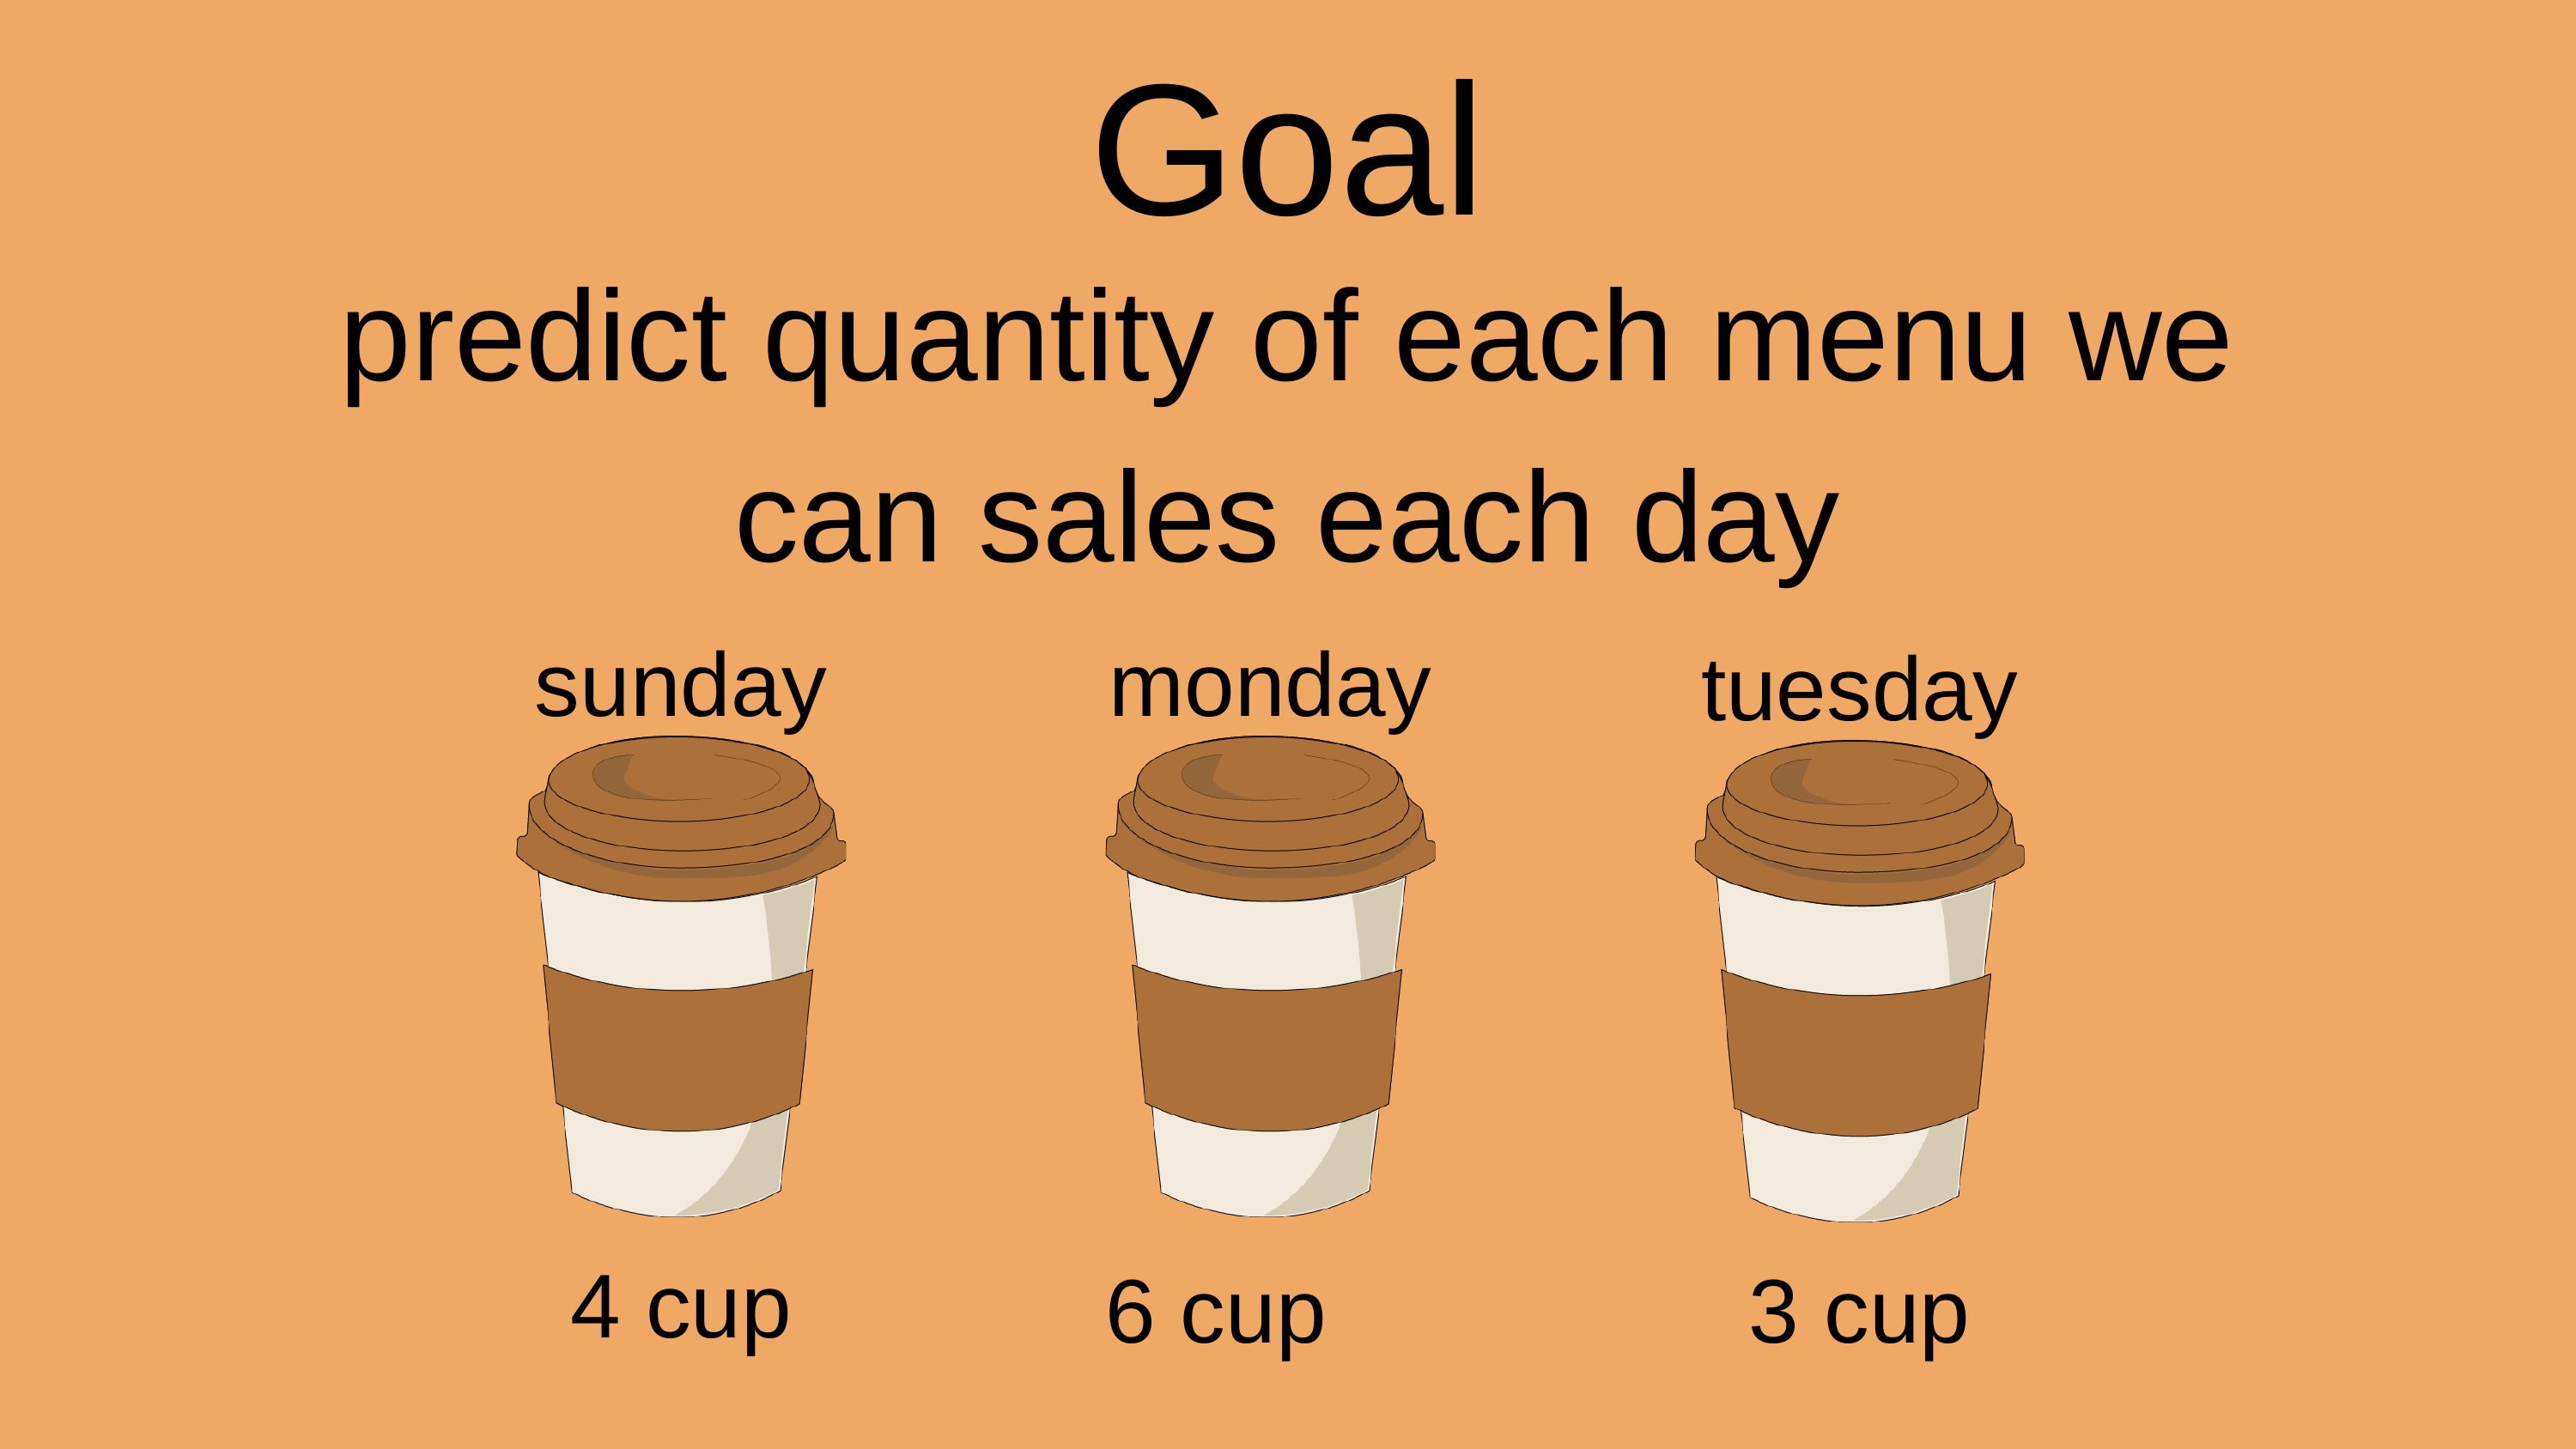

Goal
predict quantity of each menu we can sales each day
sunday
monday
tuesday

4 cup
6 cup
3 cup